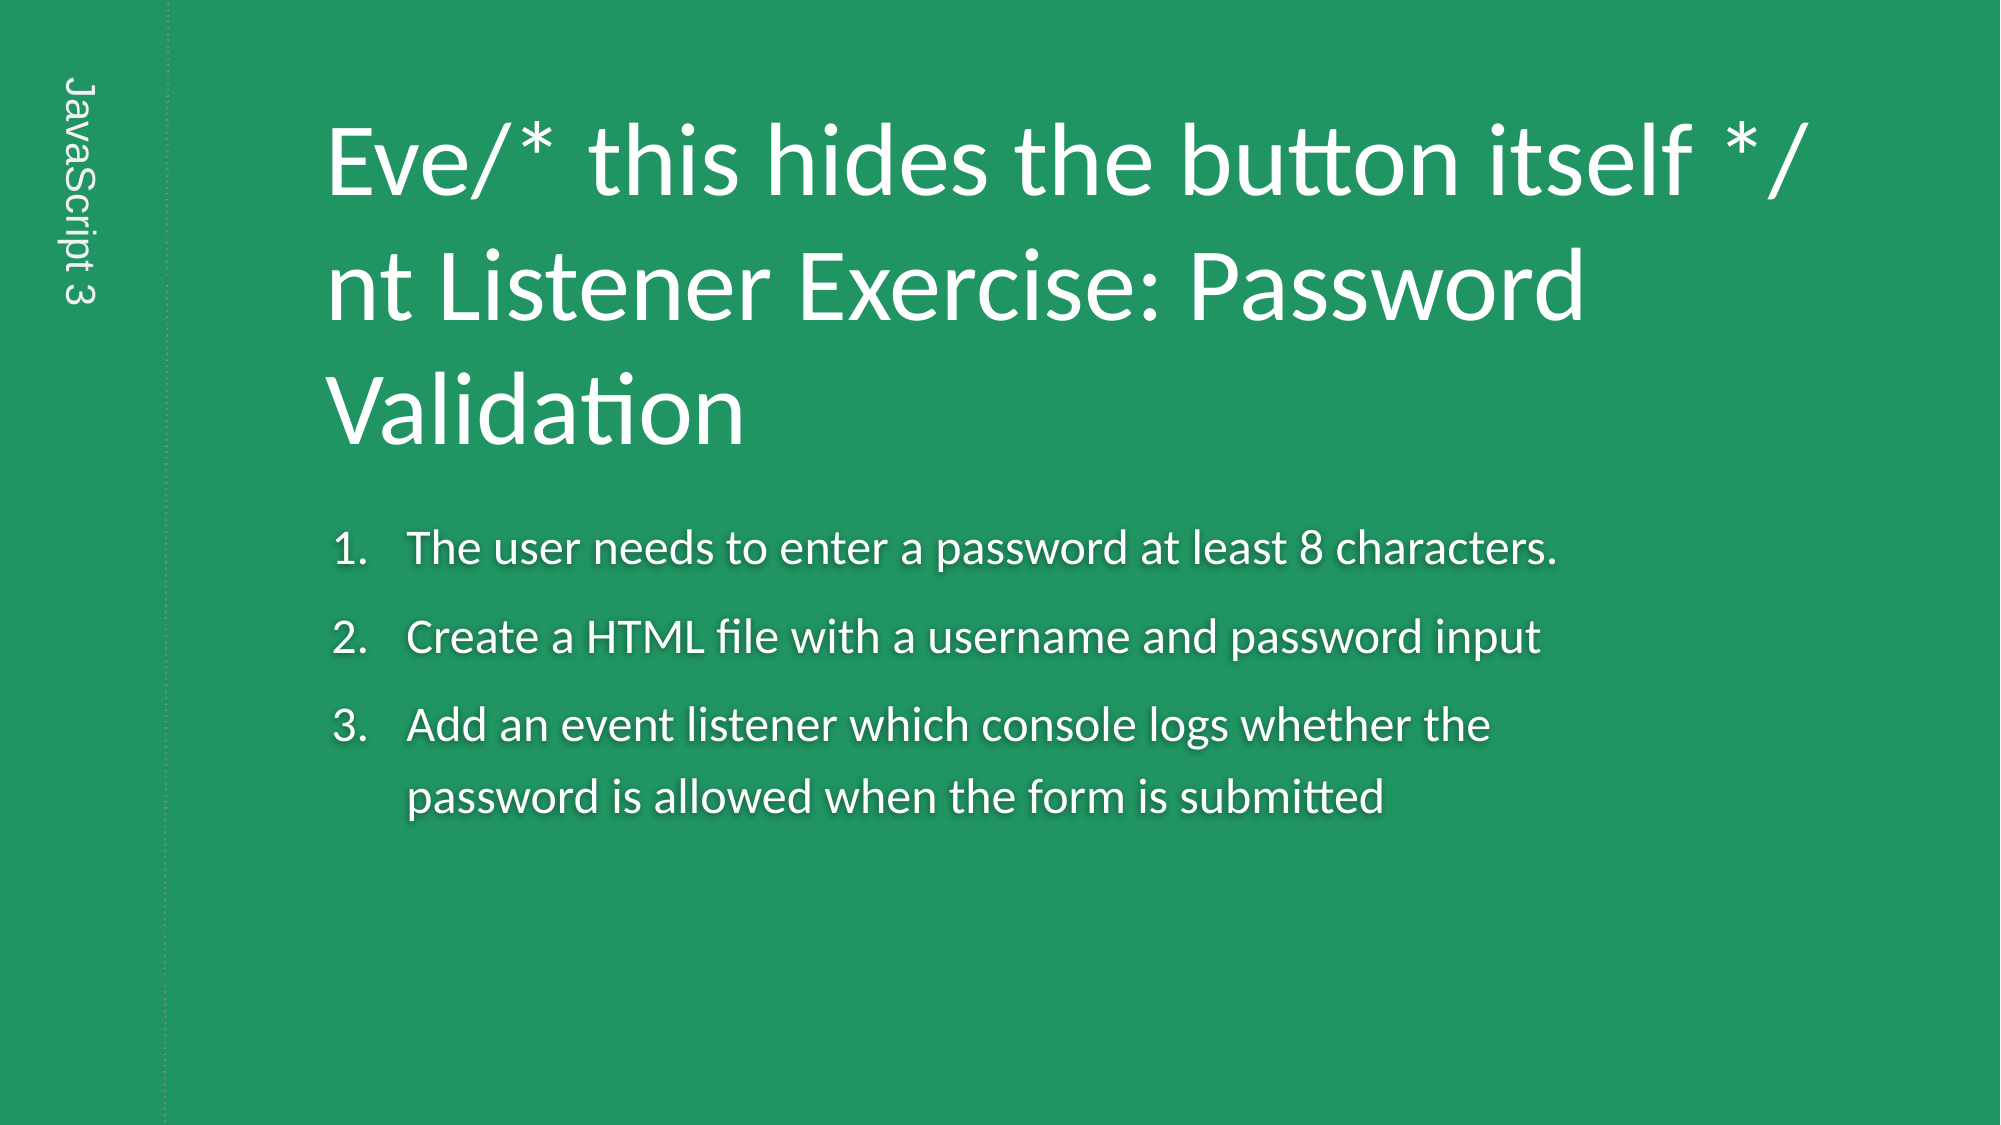

# Eve/* this hides the button itself */
nt Listener Exercise: Password Validation
The user needs to enter a password at least 8 characters.
Create a HTML file with a username and password input
Add an event listener which console logs whether the password is allowed when the form is submitted